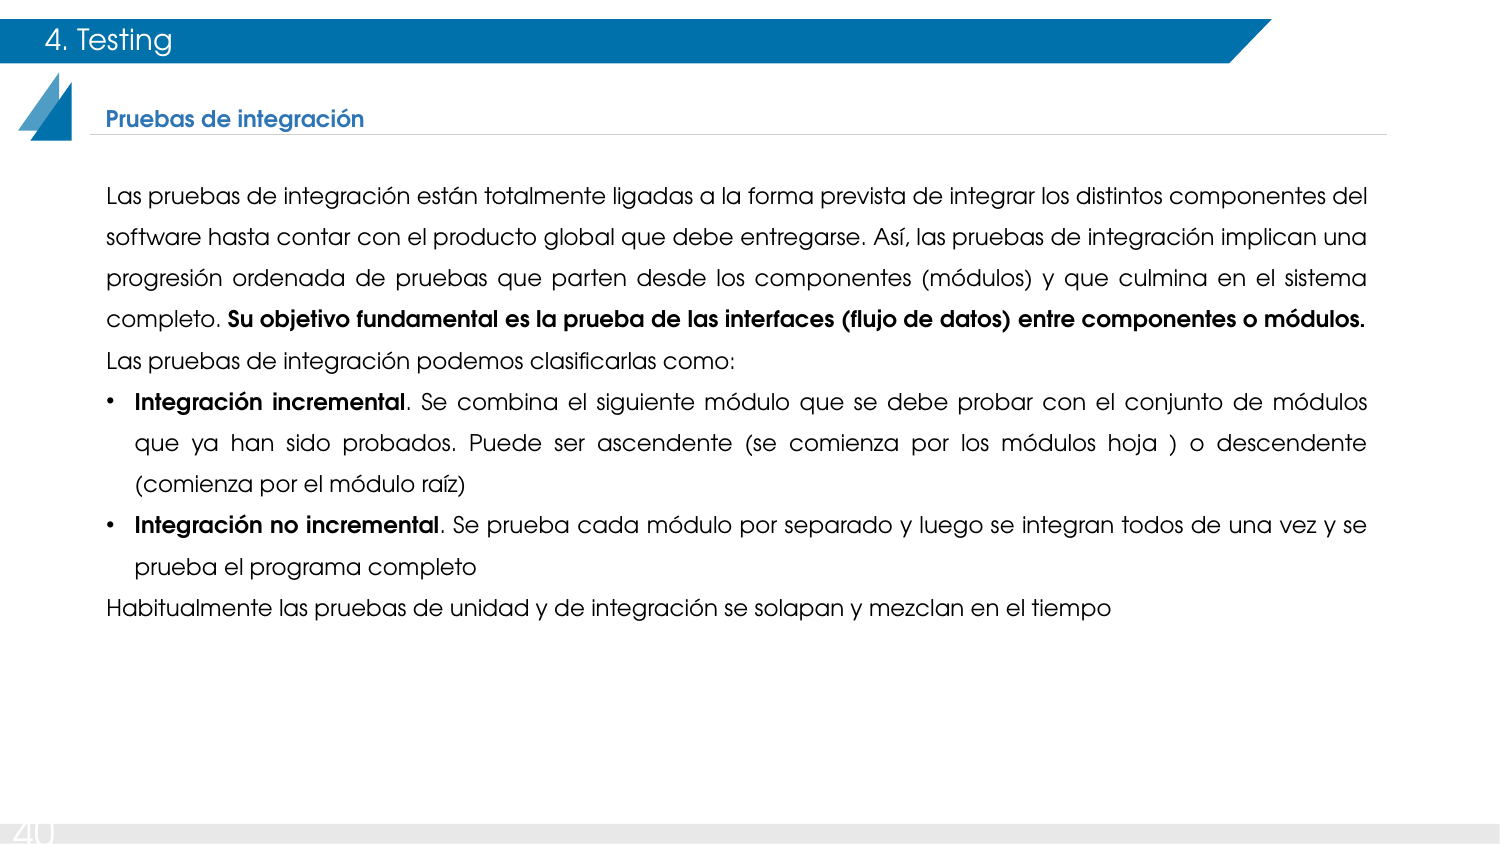

# 4. Testing

Pruebas de integración
Las pruebas de integración están totalmente ligadas a la forma prevista de integrar los distintos componentes del software hasta contar con el producto global que debe entregarse. Así, las pruebas de integración implican una progresión ordenada de pruebas que parten desde los componentes (módulos) y que culmina en el sistema completo. Su objetivo fundamental es la prueba de las interfaces (flujo de datos) entre componentes o módulos.
Las pruebas de integración podemos clasificarlas como:
Integración incremental. Se combina el siguiente módulo que se debe probar con el conjunto de módulos que ya han sido probados. Puede ser ascendente (se comienza por los módulos hoja ) o descendente (comienza por el módulo raíz)
Integración no incremental. Se prueba cada módulo por separado y luego se integran todos de una vez y se prueba el programa completo
Habitualmente las pruebas de unidad y de integración se solapan y mezclan en el tiempo
40